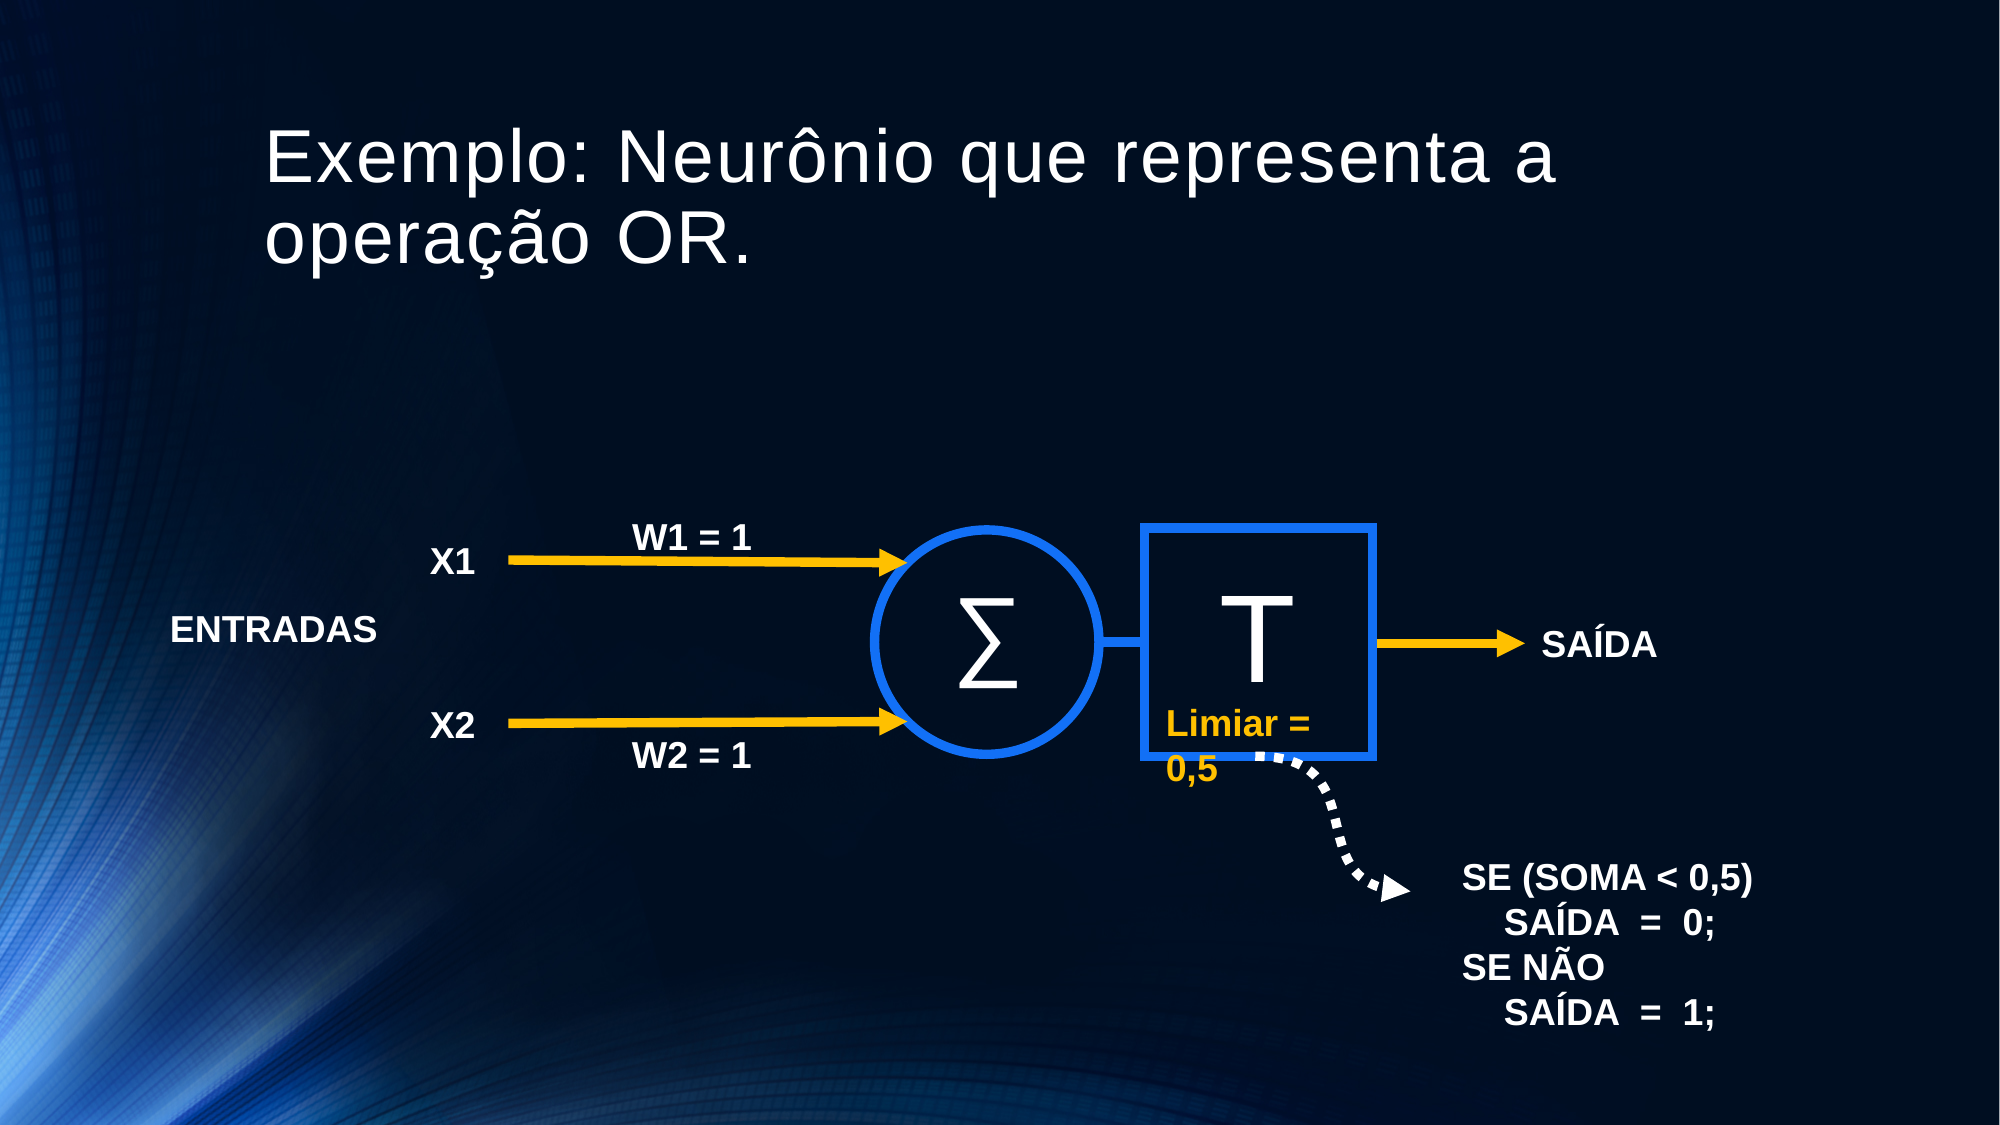

# Exemplo: Neurônio que representa a operação OR.
W1 = 1

X1

Τ
∑
ENTRADAS
SAÍDA
Limiar = 0,5
X2
W2 = 1
SE (SOMA < 0,5)
    SAÍDA  =  0;
SE NÃO
    SAÍDA  =  1;